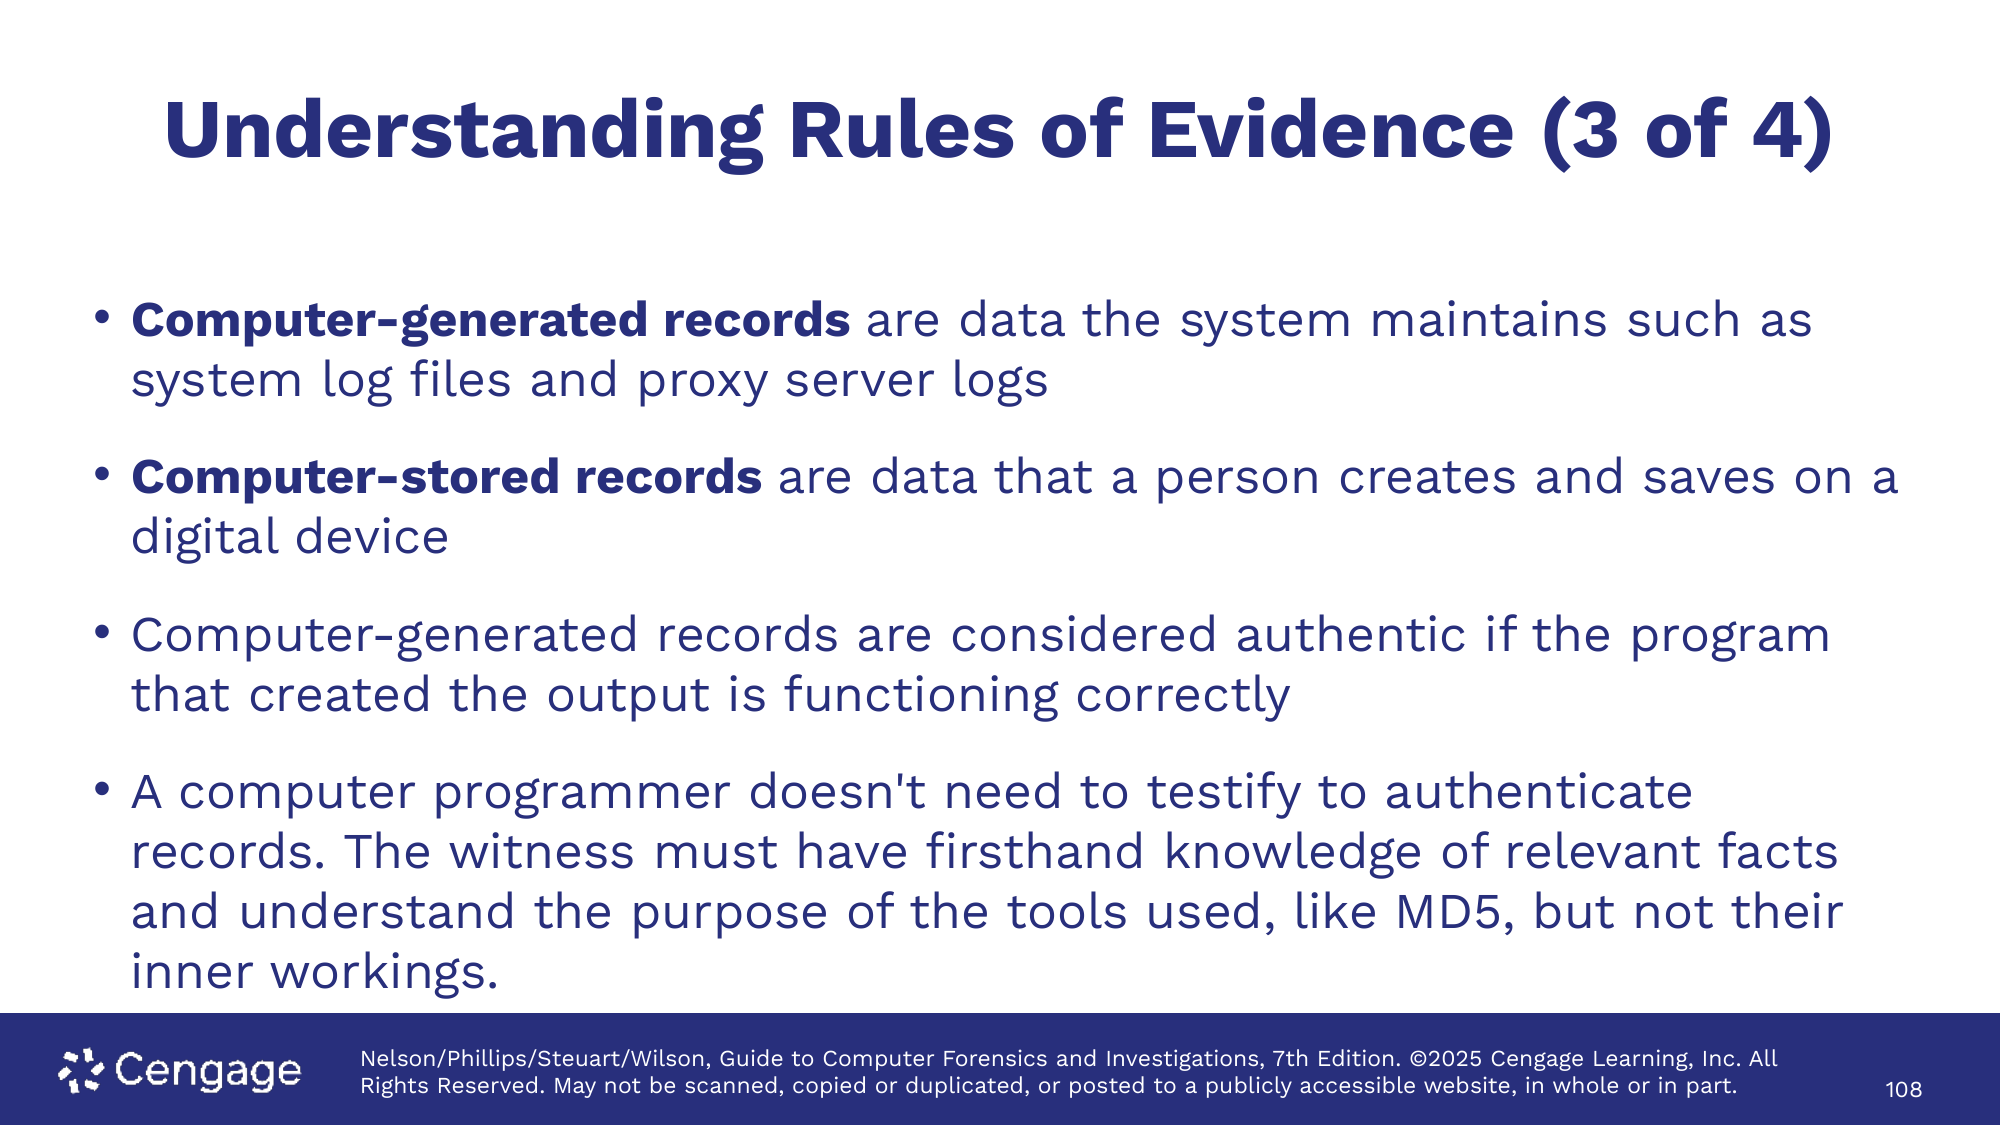

# Understanding Rules of Evidence (3 of 4)
Computer-generated records are data the system maintains such as system log files and proxy server logs
Computer-stored records are data that a person creates and saves on a digital device
Computer-generated records are considered authentic if the program that created the output is functioning correctly
A computer programmer doesn't need to testify to authenticate records. The witness must have firsthand knowledge of relevant facts and understand the purpose of the tools used, like MD5, but not their inner workings.